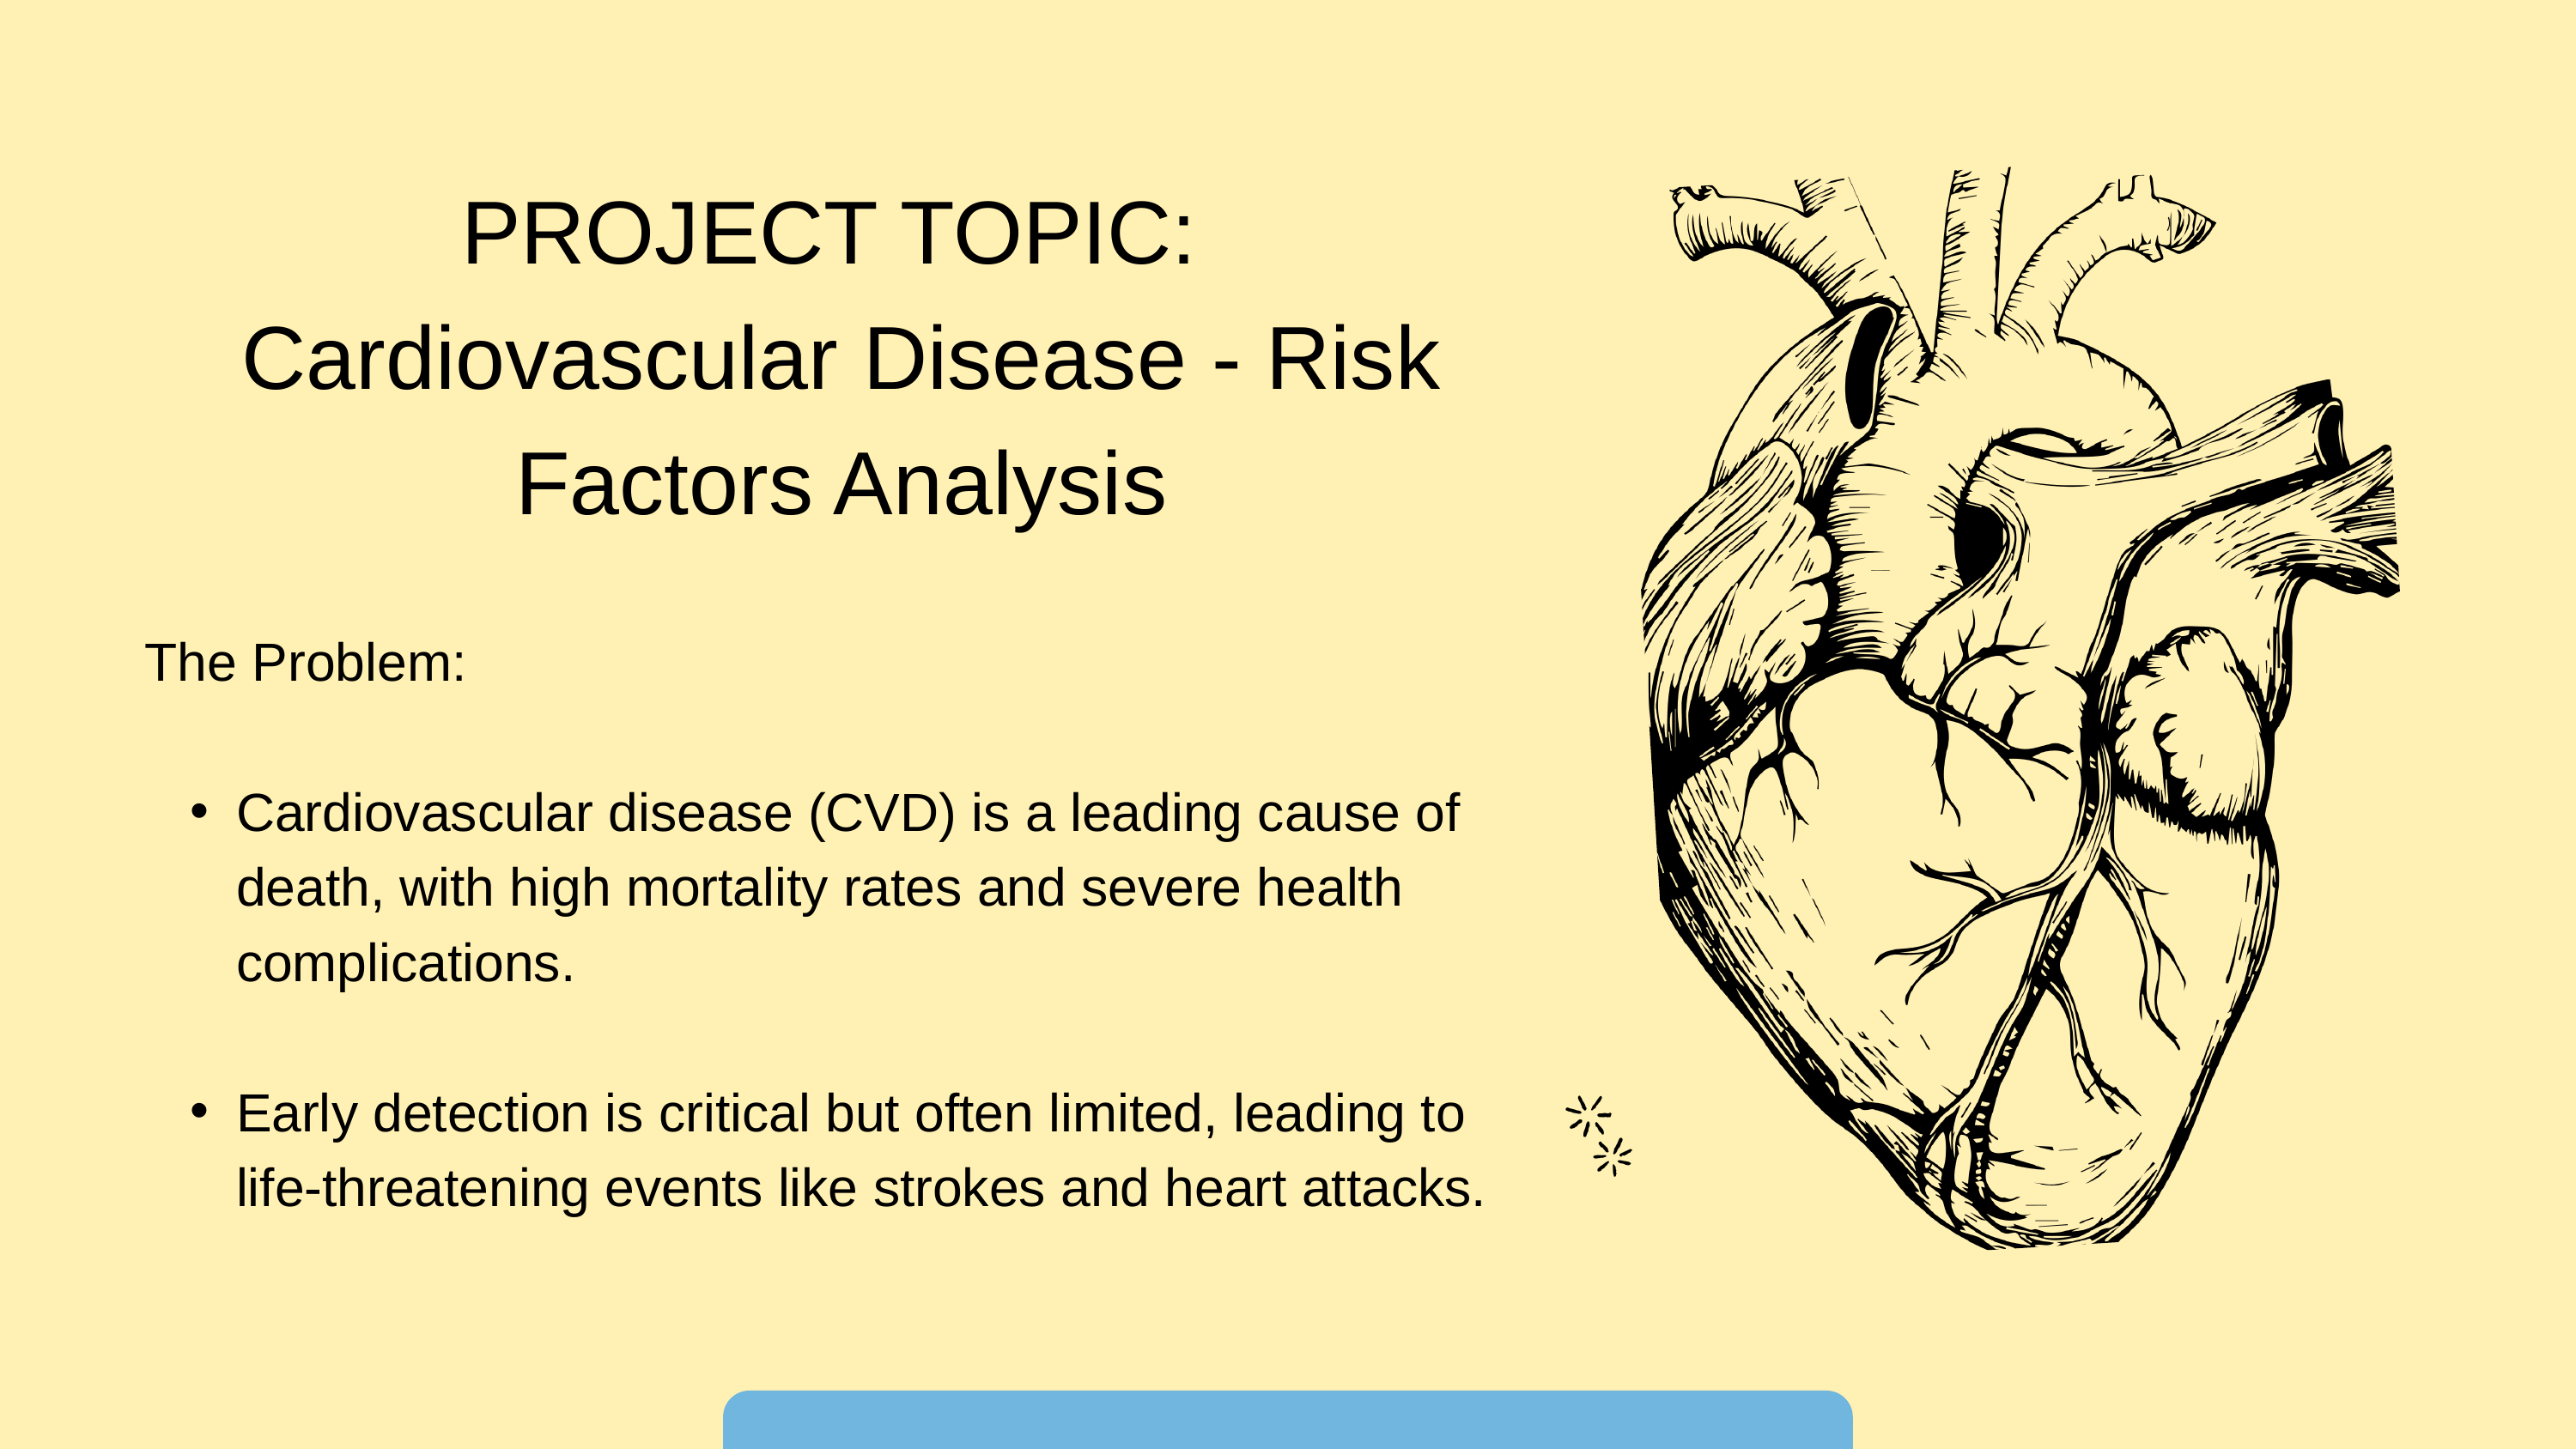

PROJECT TOPIC:
Cardiovascular Disease - Risk Factors Analysis

The Problem:

Cardiovascular disease (CVD) is a leading cause of death, with high mortality rates and severe health complications.

Early detection is critical but often limited, leading to life-threatening events like strokes and heart attacks.